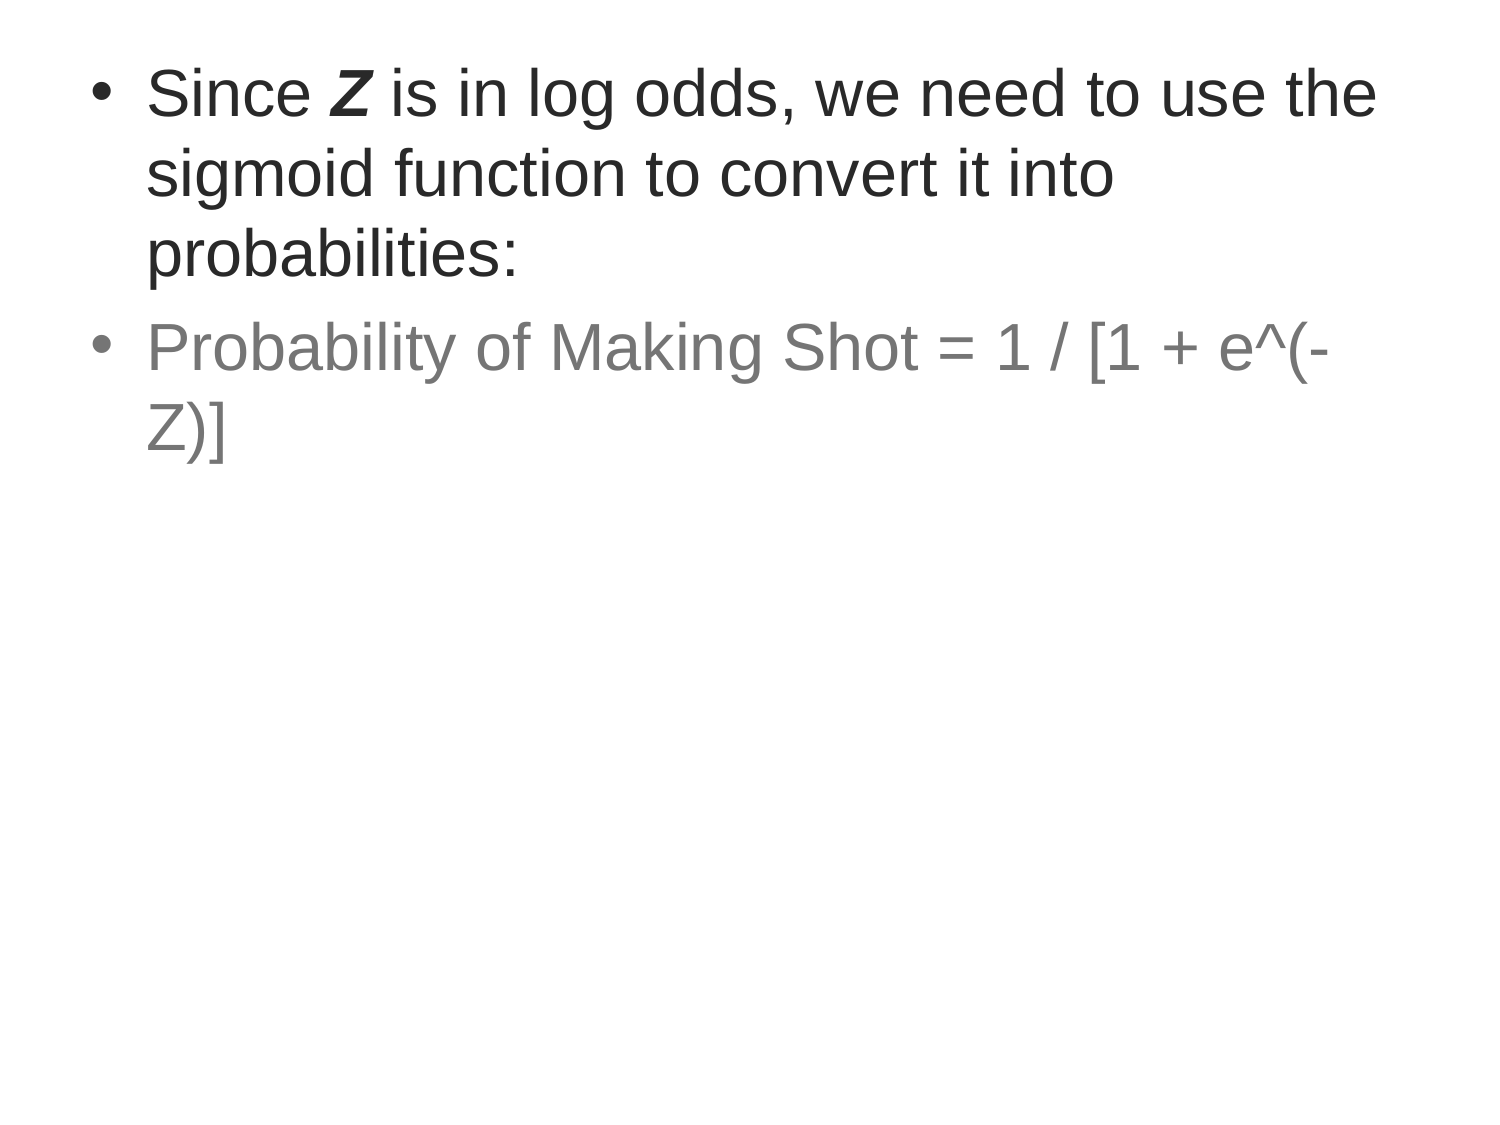

Since Z is in log odds, we need to use the sigmoid function to convert it into probabilities:
Probability of Making Shot = 1 / [1 + e^(-Z)]